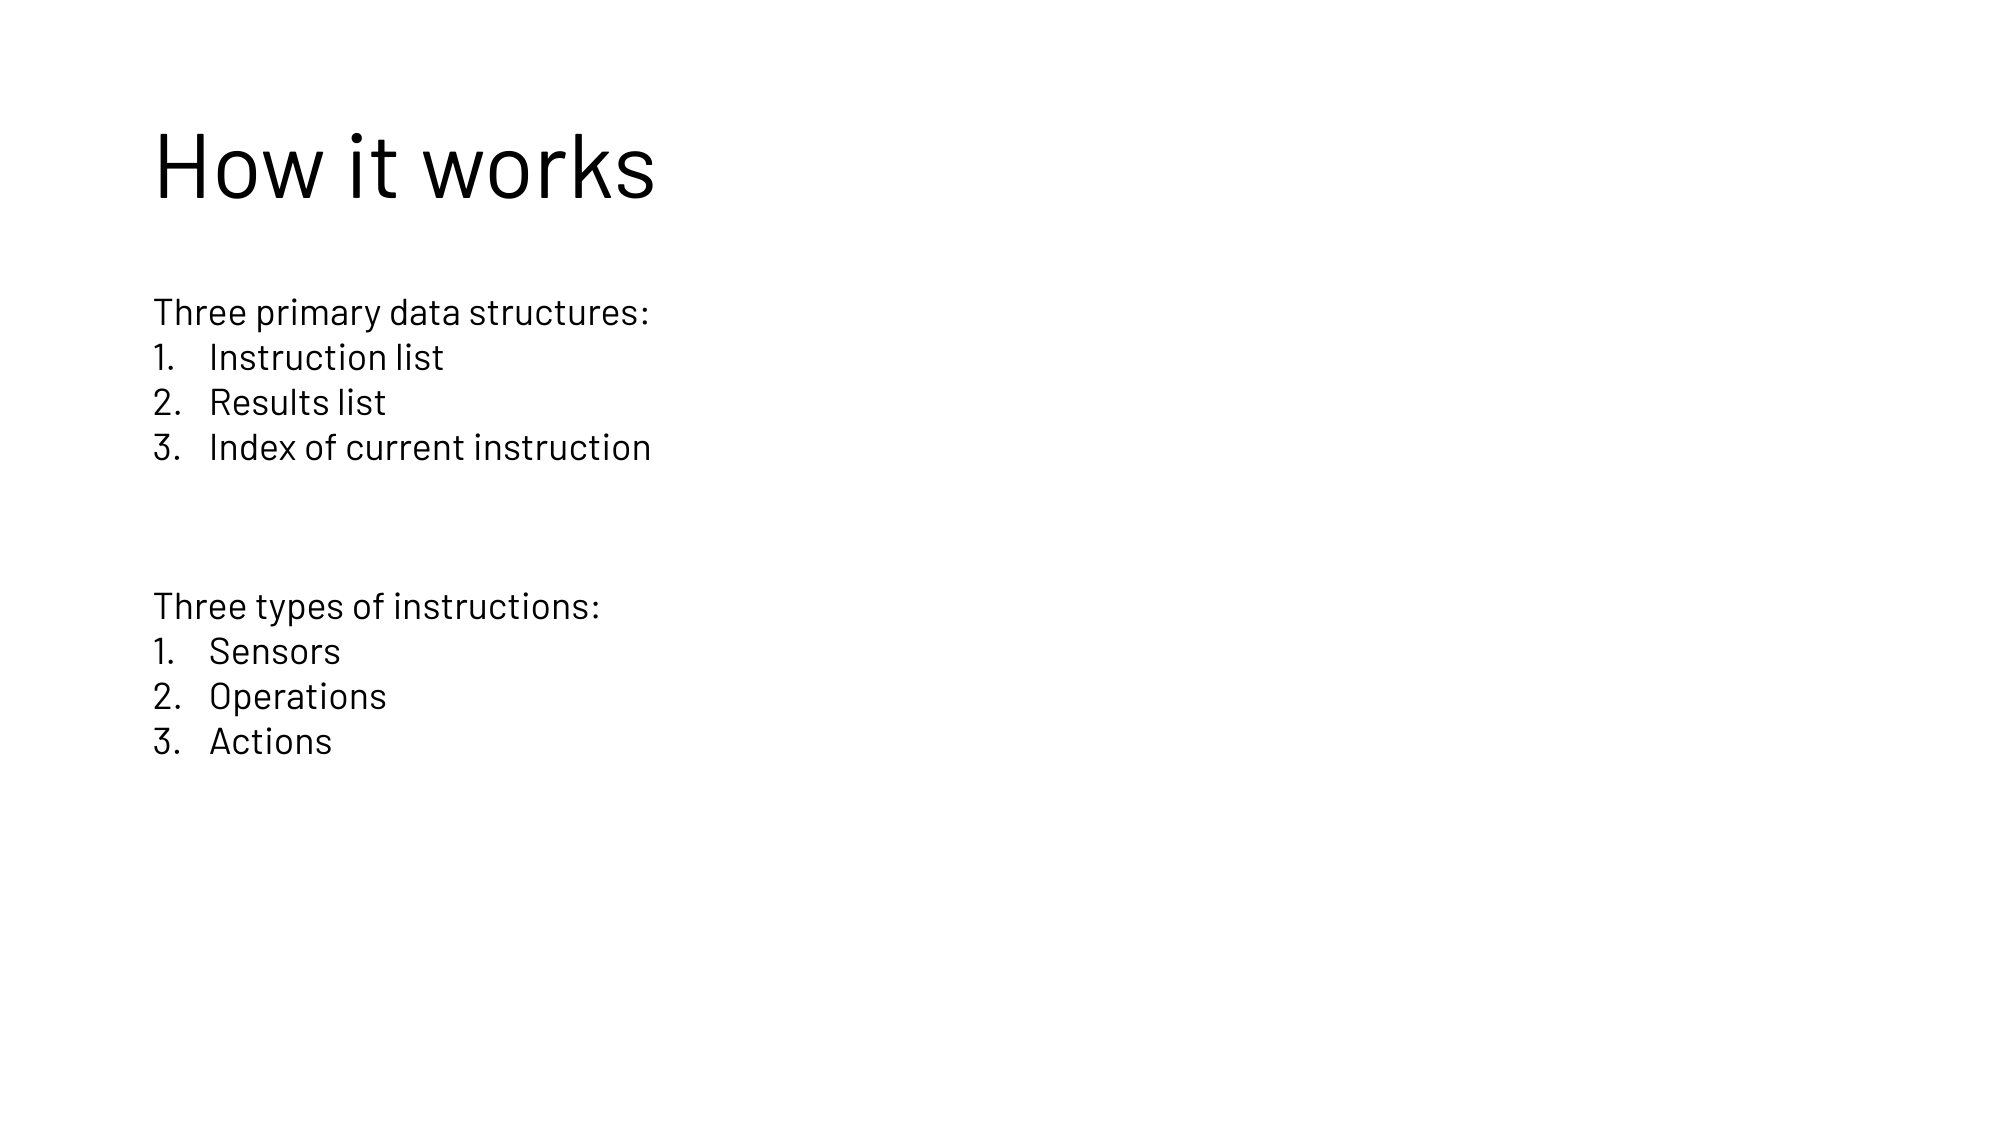

# How it works
Three primary data structures:
Instruction list
Results list
Index of current instruction
Three types of instructions:
Sensors
Operations
Actions